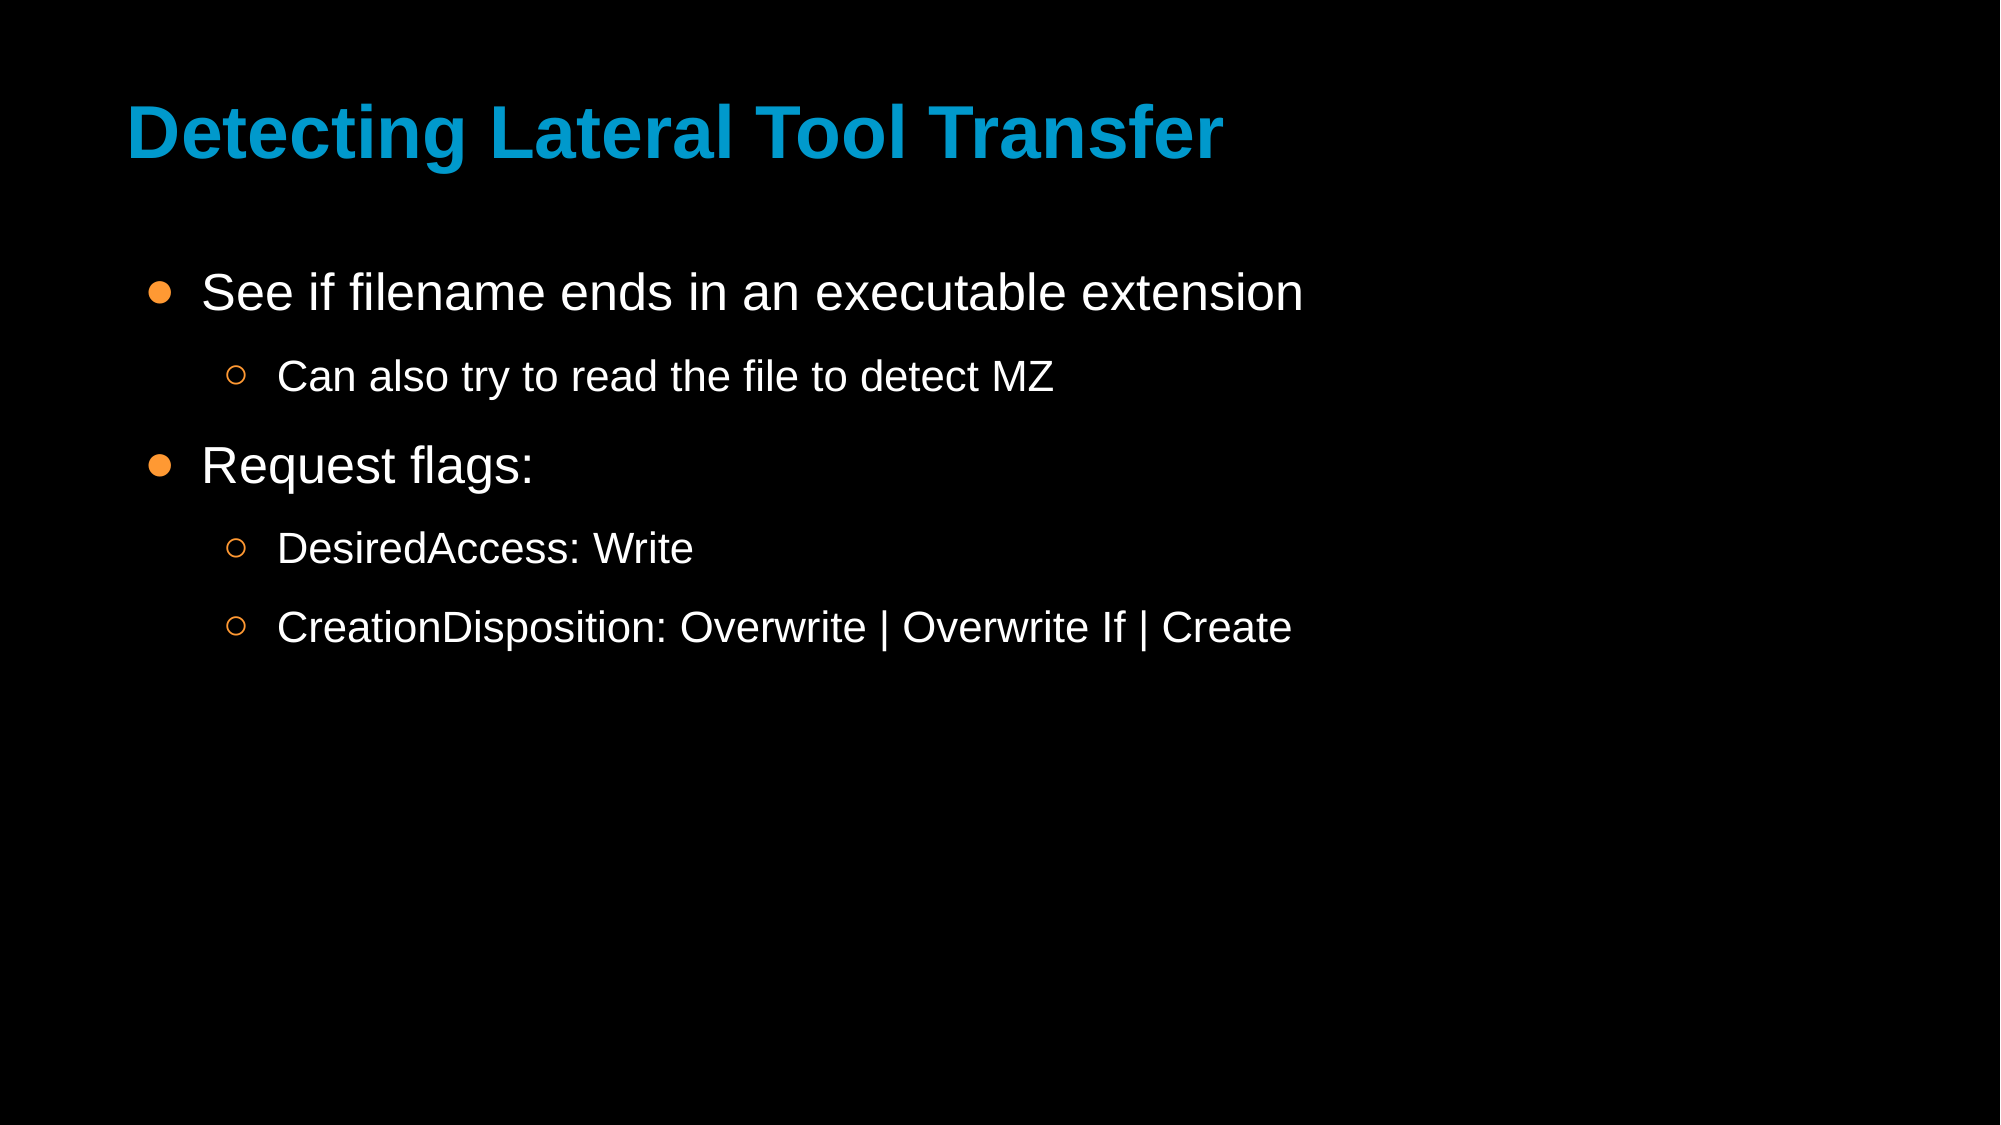

# Detecting Lateral Tool Transfer
See if filename ends in an executable extension
Can also try to read the file to detect MZ
Request flags:
DesiredAccess: Write
CreationDisposition: Overwrite | Overwrite If | Create